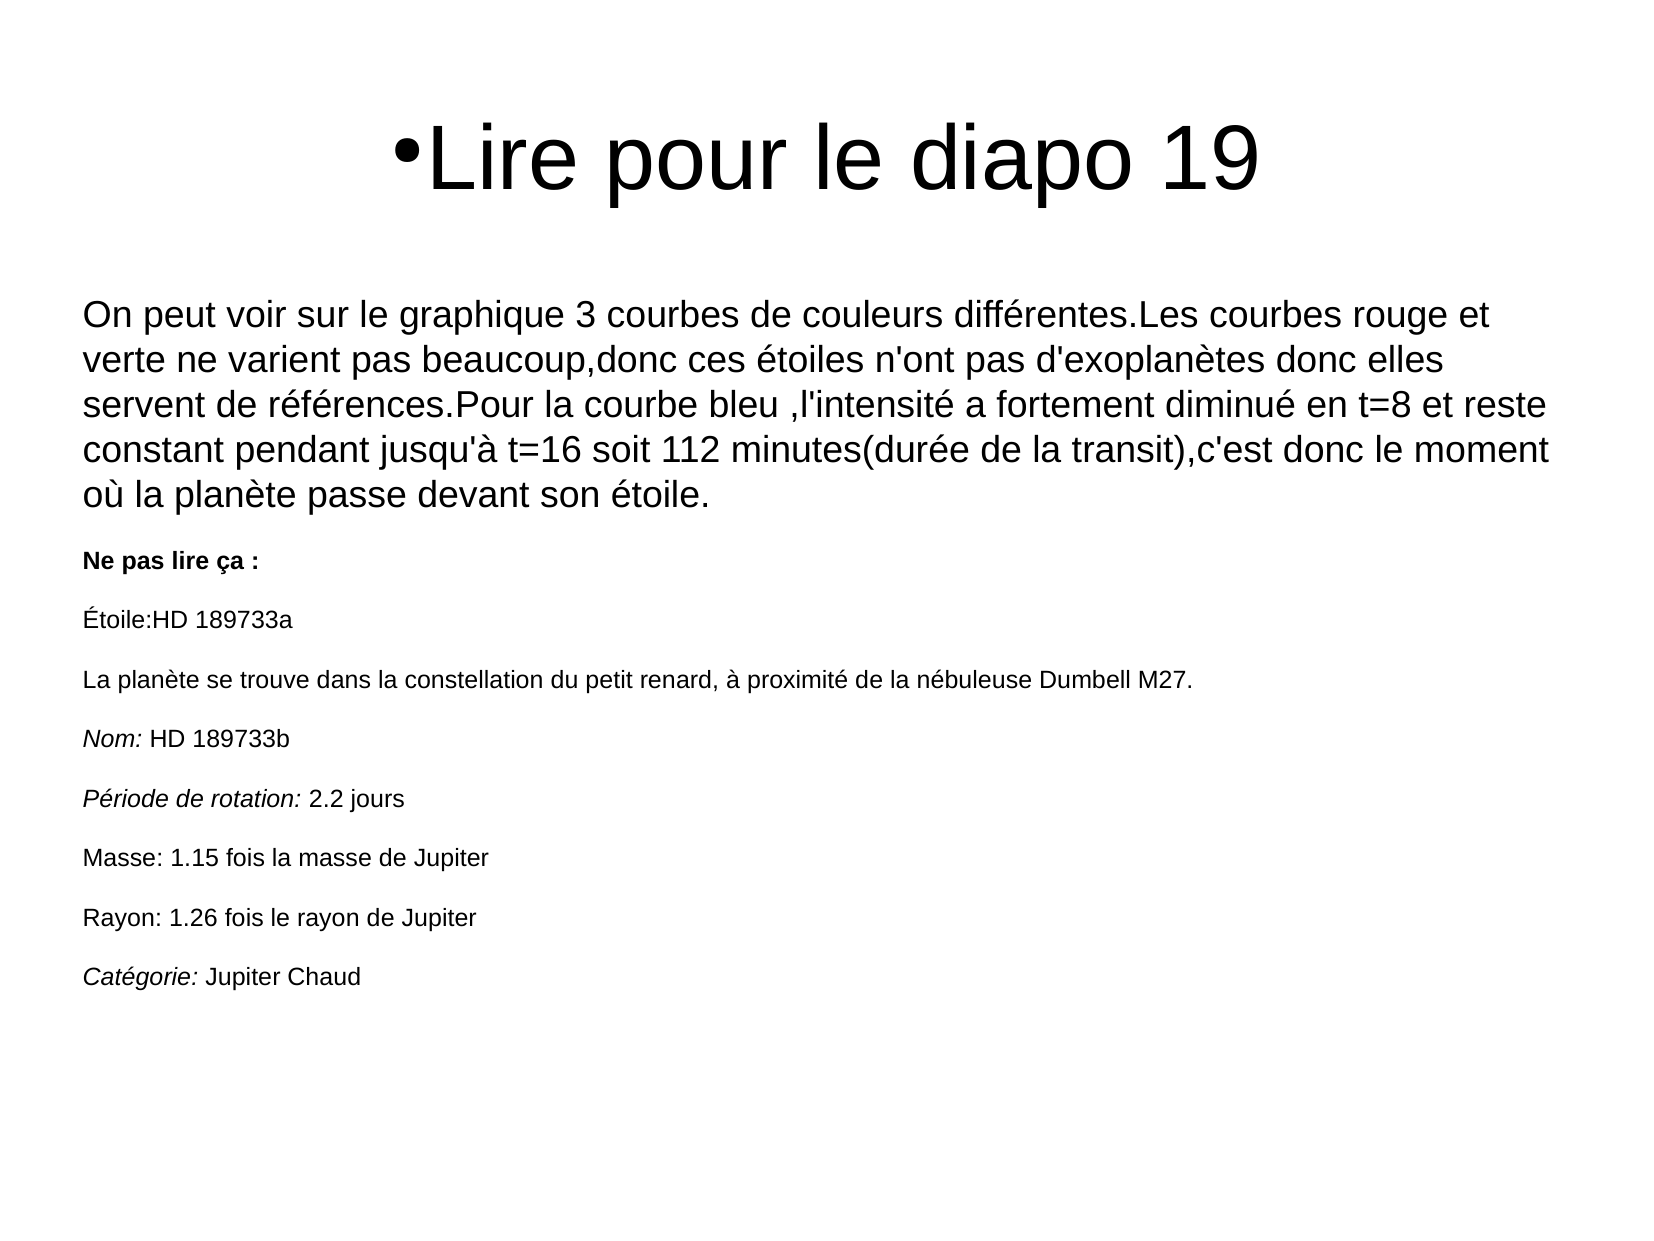

Lire pour le diapo 19
On peut voir sur le graphique 3 courbes de couleurs différentes.Les courbes rouge et verte ne varient pas beaucoup,donc ces étoiles n'ont pas d'exoplanètes donc elles servent de références.Pour la courbe bleu ,l'intensité a fortement diminué en t=8 et reste constant pendant jusqu'à t=16 soit 112 minutes(durée de la transit),c'est donc le moment où la planète passe devant son étoile.
Ne pas lire ça :
Étoile:HD 189733a
La planète se trouve dans la constellation du petit renard, à proximité de la nébuleuse Dumbell M27.
Nom: HD 189733b
Période de rotation: 2.2 jours
Masse: 1.15 fois la masse de Jupiter
Rayon: 1.26 fois le rayon de Jupiter
Catégorie: Jupiter Chaud